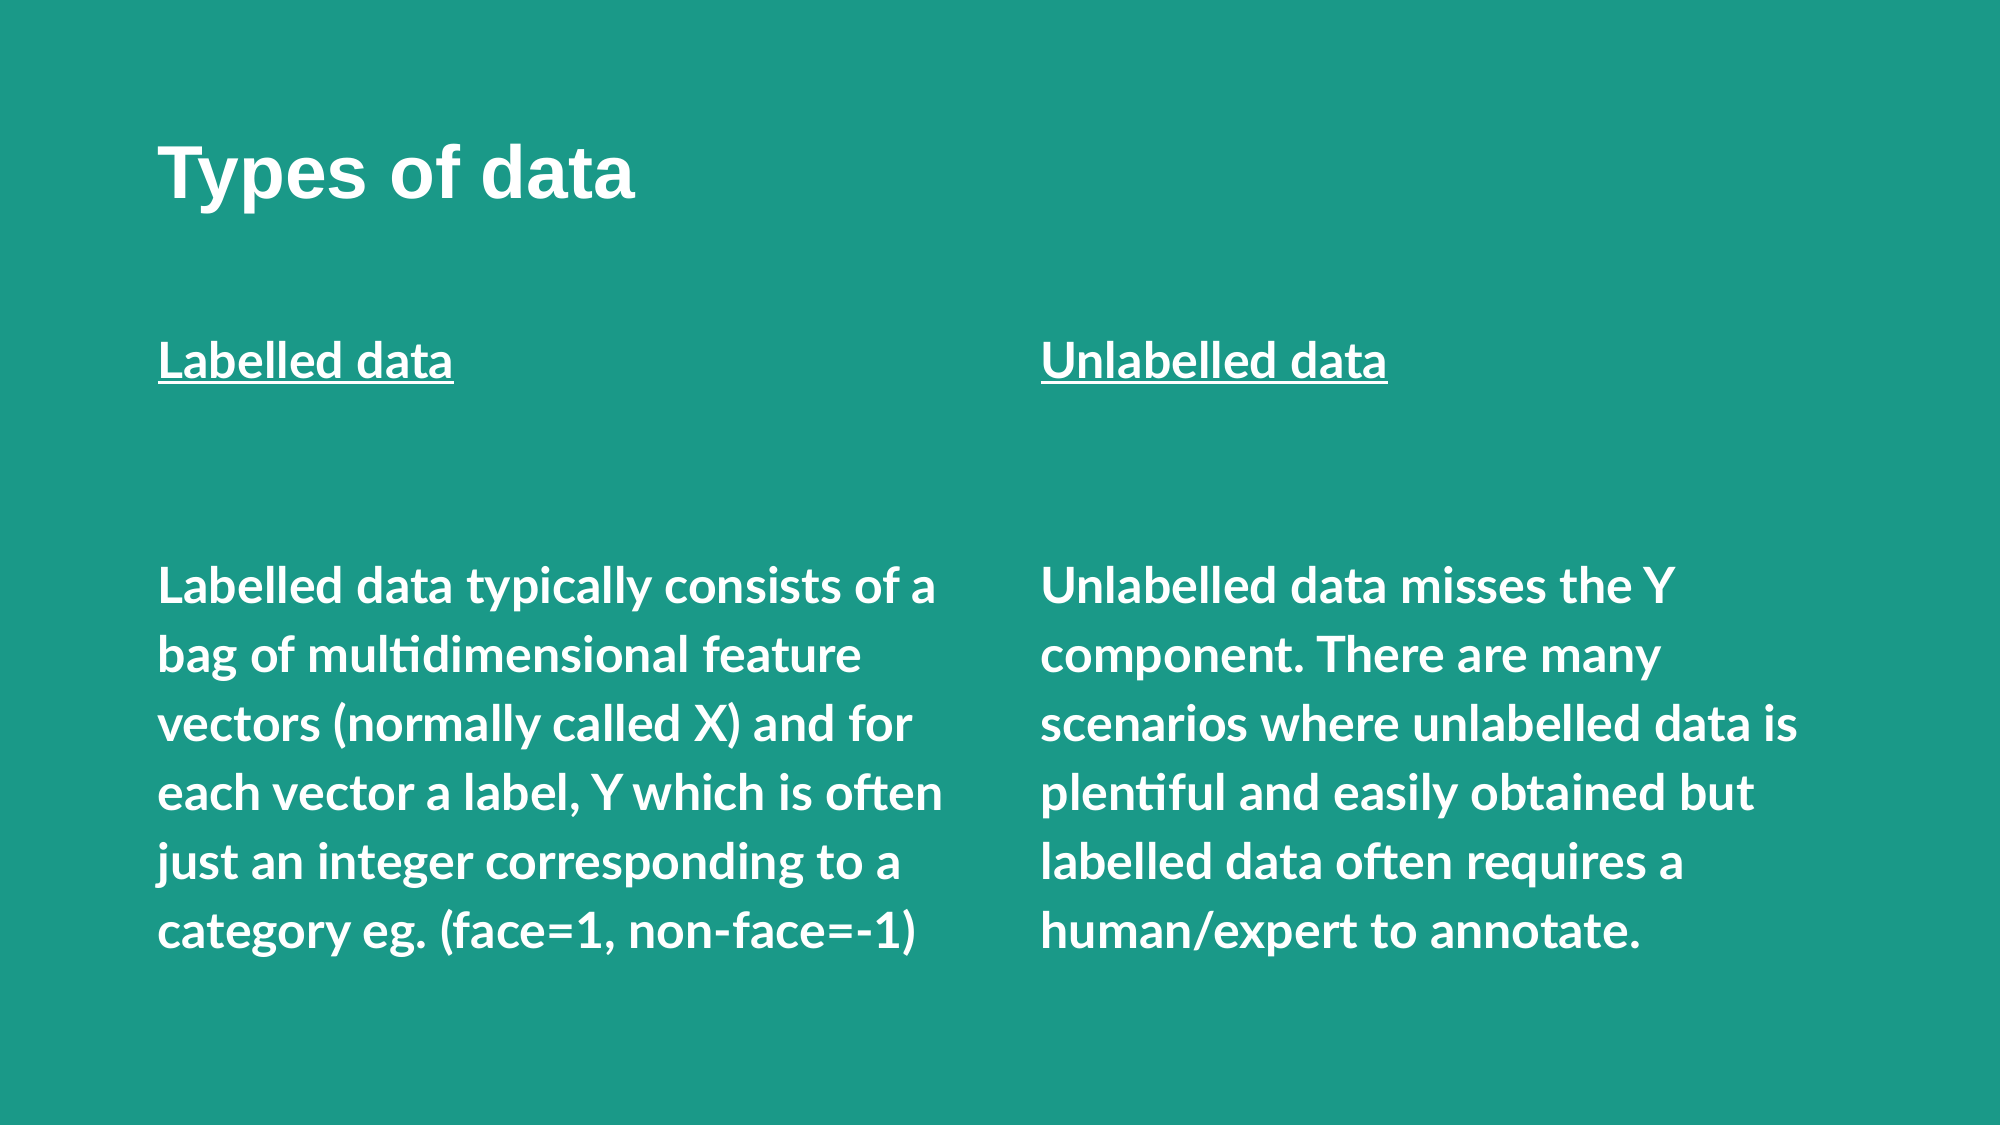

# Types of data
Labelled data

Labelled data typically consists of a bag of multidimensional feature vectors (normally called X) and for each vector a label, Y which is often just an integer corresponding to a category eg. (face=1, non-face=-1)
Unlabelled data

Unlabelled data misses the Y component. There are many scenarios where unlabelled data is plentiful and easily obtained but labelled data often requires a human/expert to annotate.